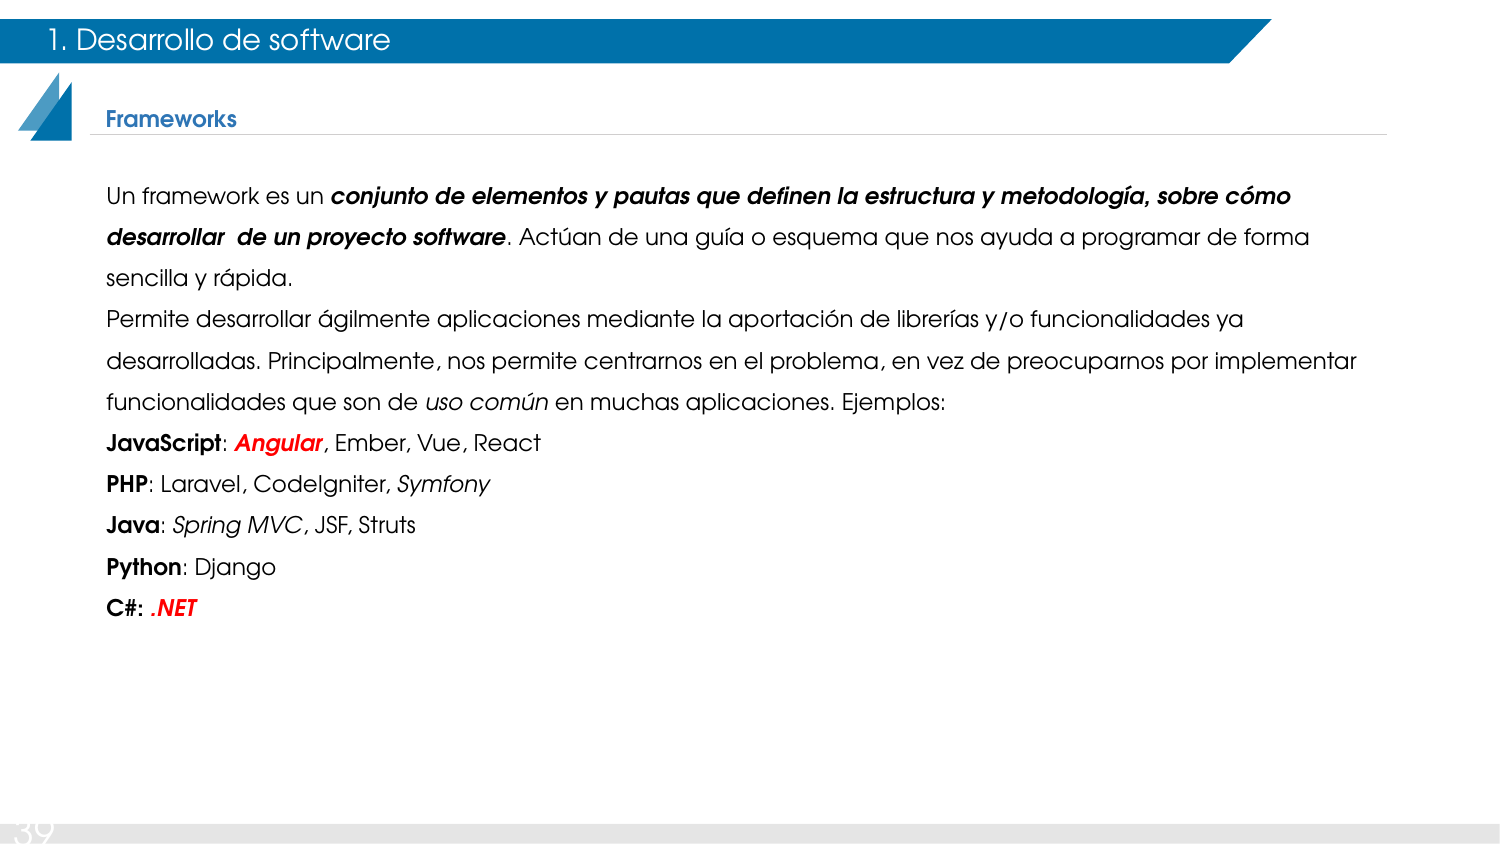

# 1. Desarrollo de software

Frameworks
Un framework es un conjunto de elementos y pautas que definen la estructura y metodología, sobre cómo desarrollar  de un proyecto software. Actúan de una guía o esquema que nos ayuda a programar de forma sencilla y rápida.
Permite desarrollar ágilmente aplicaciones mediante la aportación de librerías y/o funcionalidades ya desarrolladas. Principalmente, nos permite centrarnos en el problema, en vez de preocuparnos por implementar funcionalidades que son de uso común en muchas aplicaciones. Ejemplos:
JavaScript: Angular, Ember, Vue, React
PHP: Laravel, CodeIgniter, Symfony
Java: Spring MVC, JSF, Struts
Python: Django
C#: .NET
39